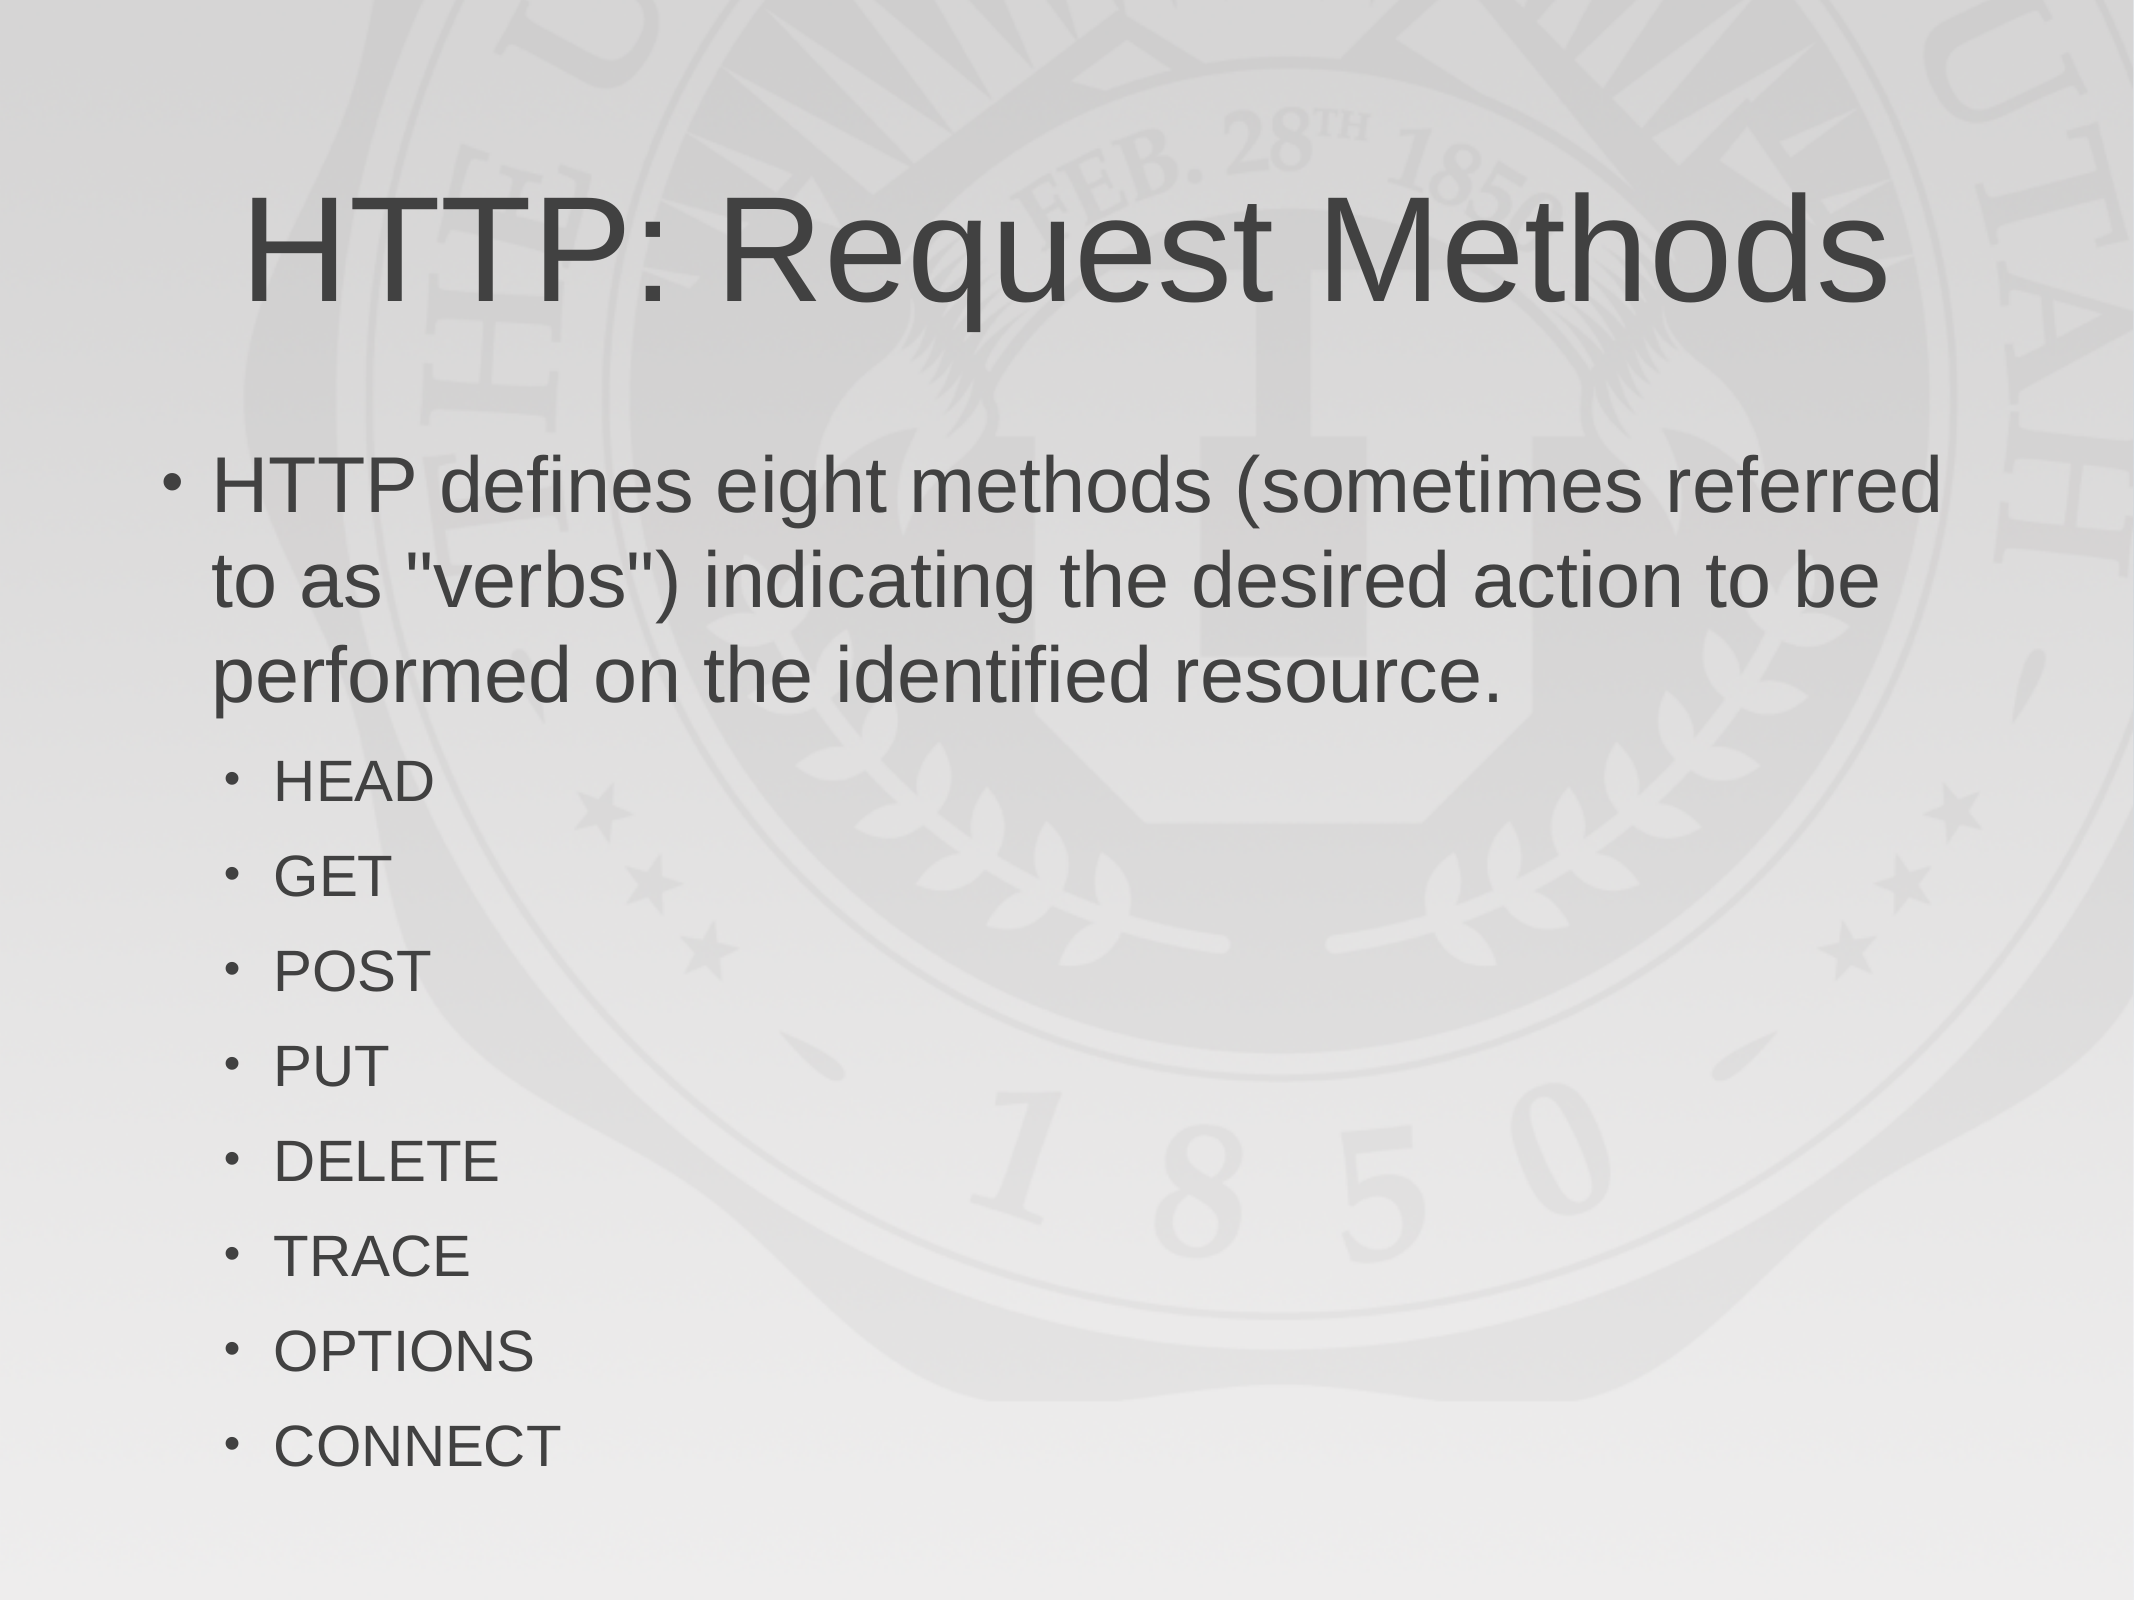

# HTTP: Request Methods
HTTP defines eight methods (sometimes referred to as "verbs") indicating the desired action to be performed on the identified resource.
HEAD
GET
POST
PUT
DELETE
TRACE
OPTIONS
CONNECT